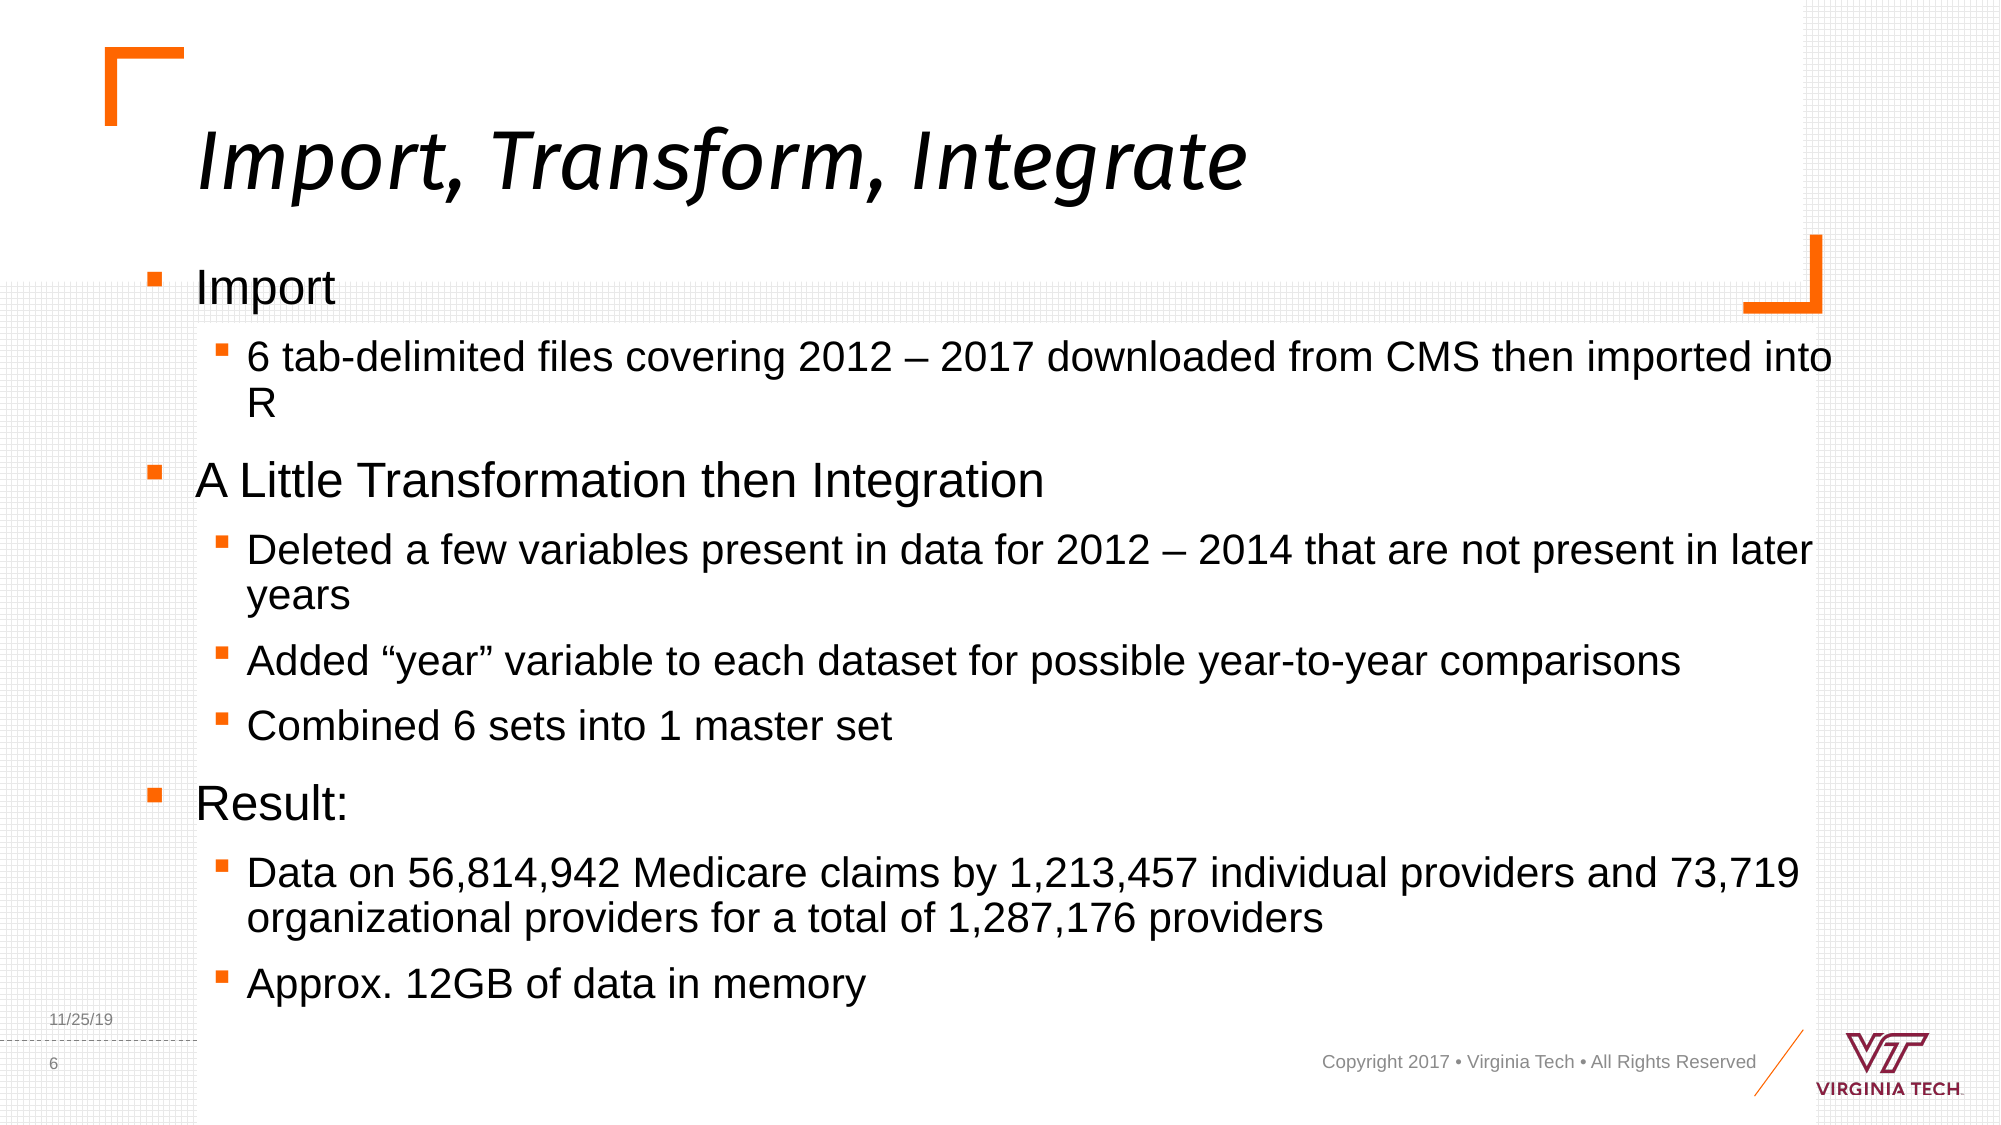

# Import, Transform, Integrate
Import
6 tab-delimited files covering 2012 – 2017 downloaded from CMS then imported into R
A Little Transformation then Integration
Deleted a few variables present in data for 2012 – 2014 that are not present in later years
Added “year” variable to each dataset for possible year-to-year comparisons
Combined 6 sets into 1 master set
Result:
Data on 56,814,942 Medicare claims by 1,213,457 individual providers and 73,719 organizational providers for a total of 1,287,176 providers
Approx. 12GB of data in memory

11/25/19
6
Copyright 2017 • Virginia Tech • All Rights Reserved